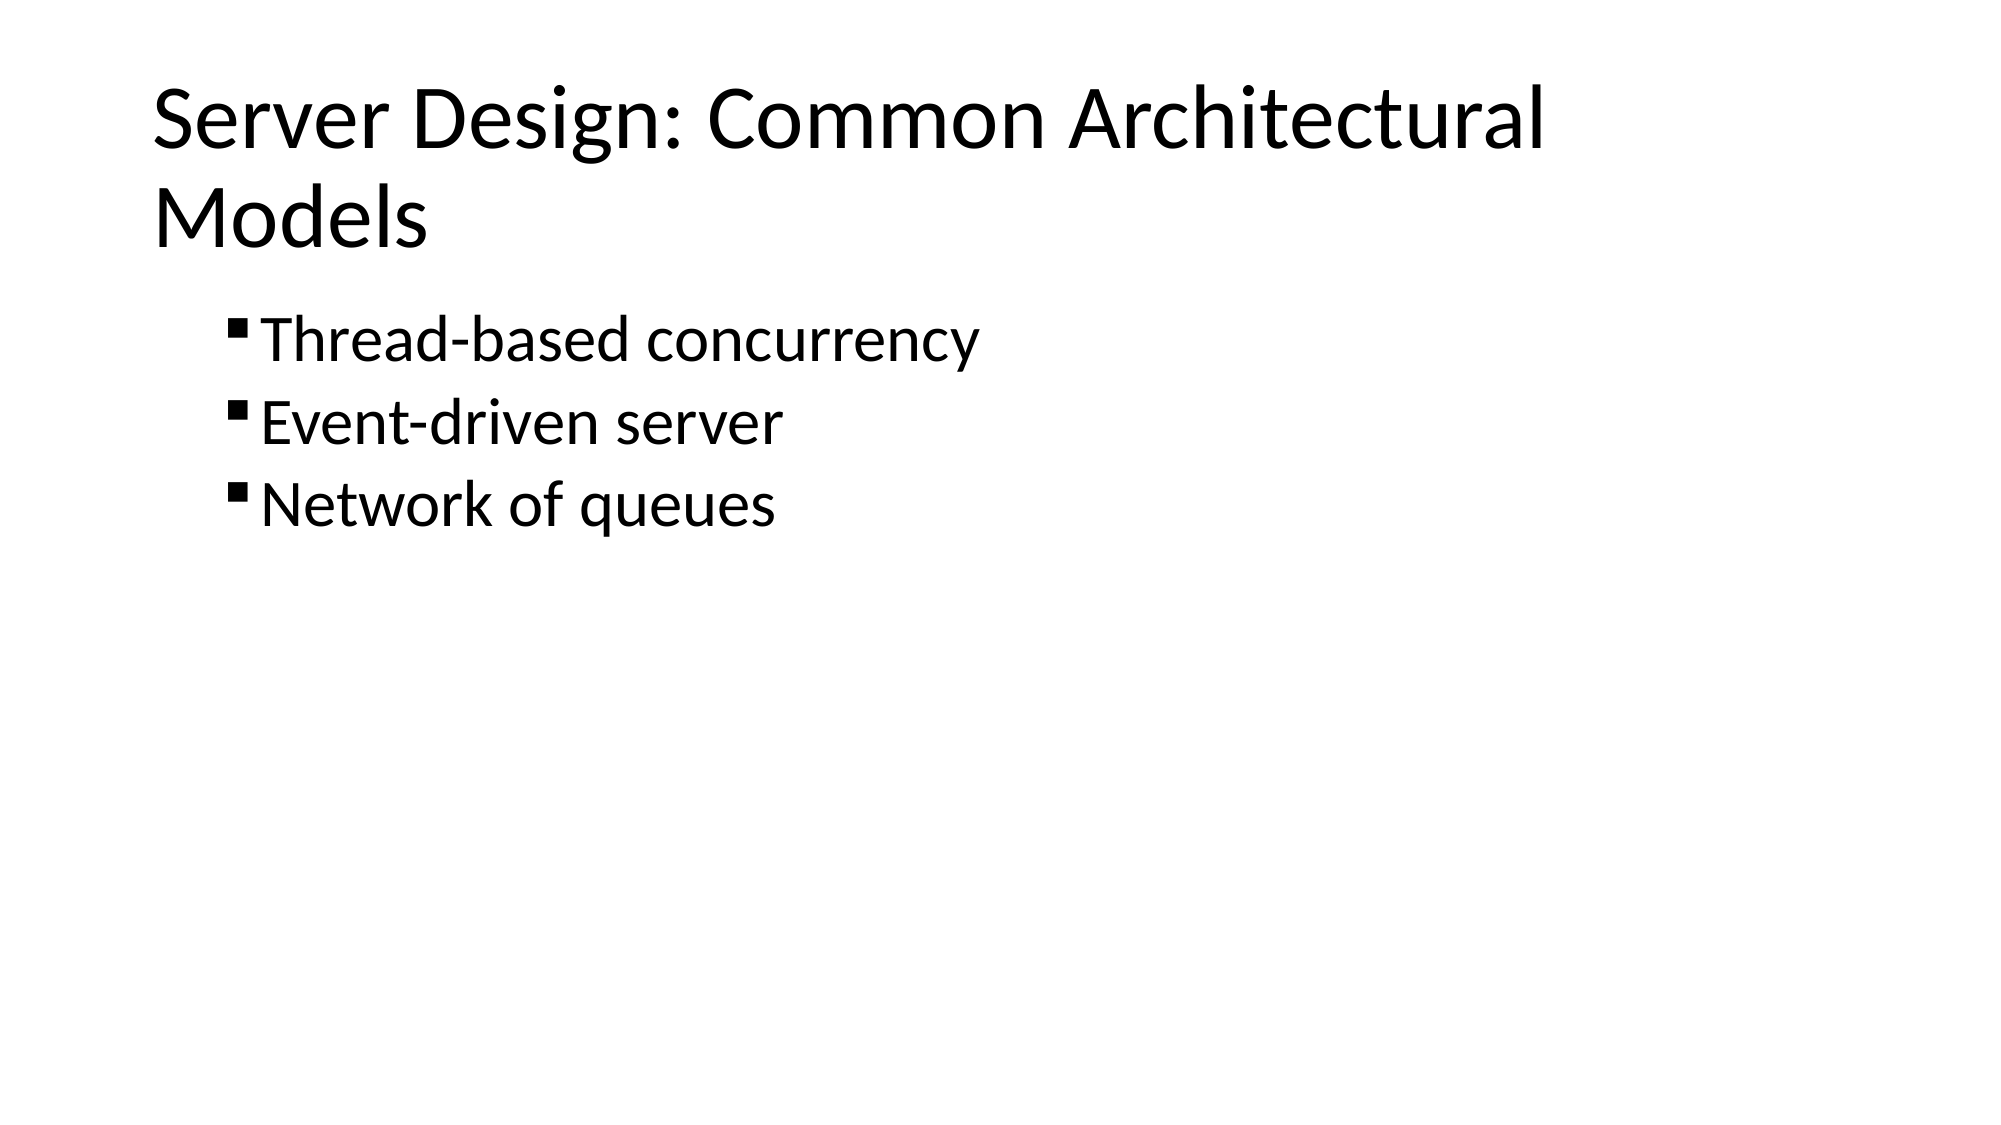

# Server Design: Common Architectural Models

Thread-based concurrency
Event-driven server
Network of queues